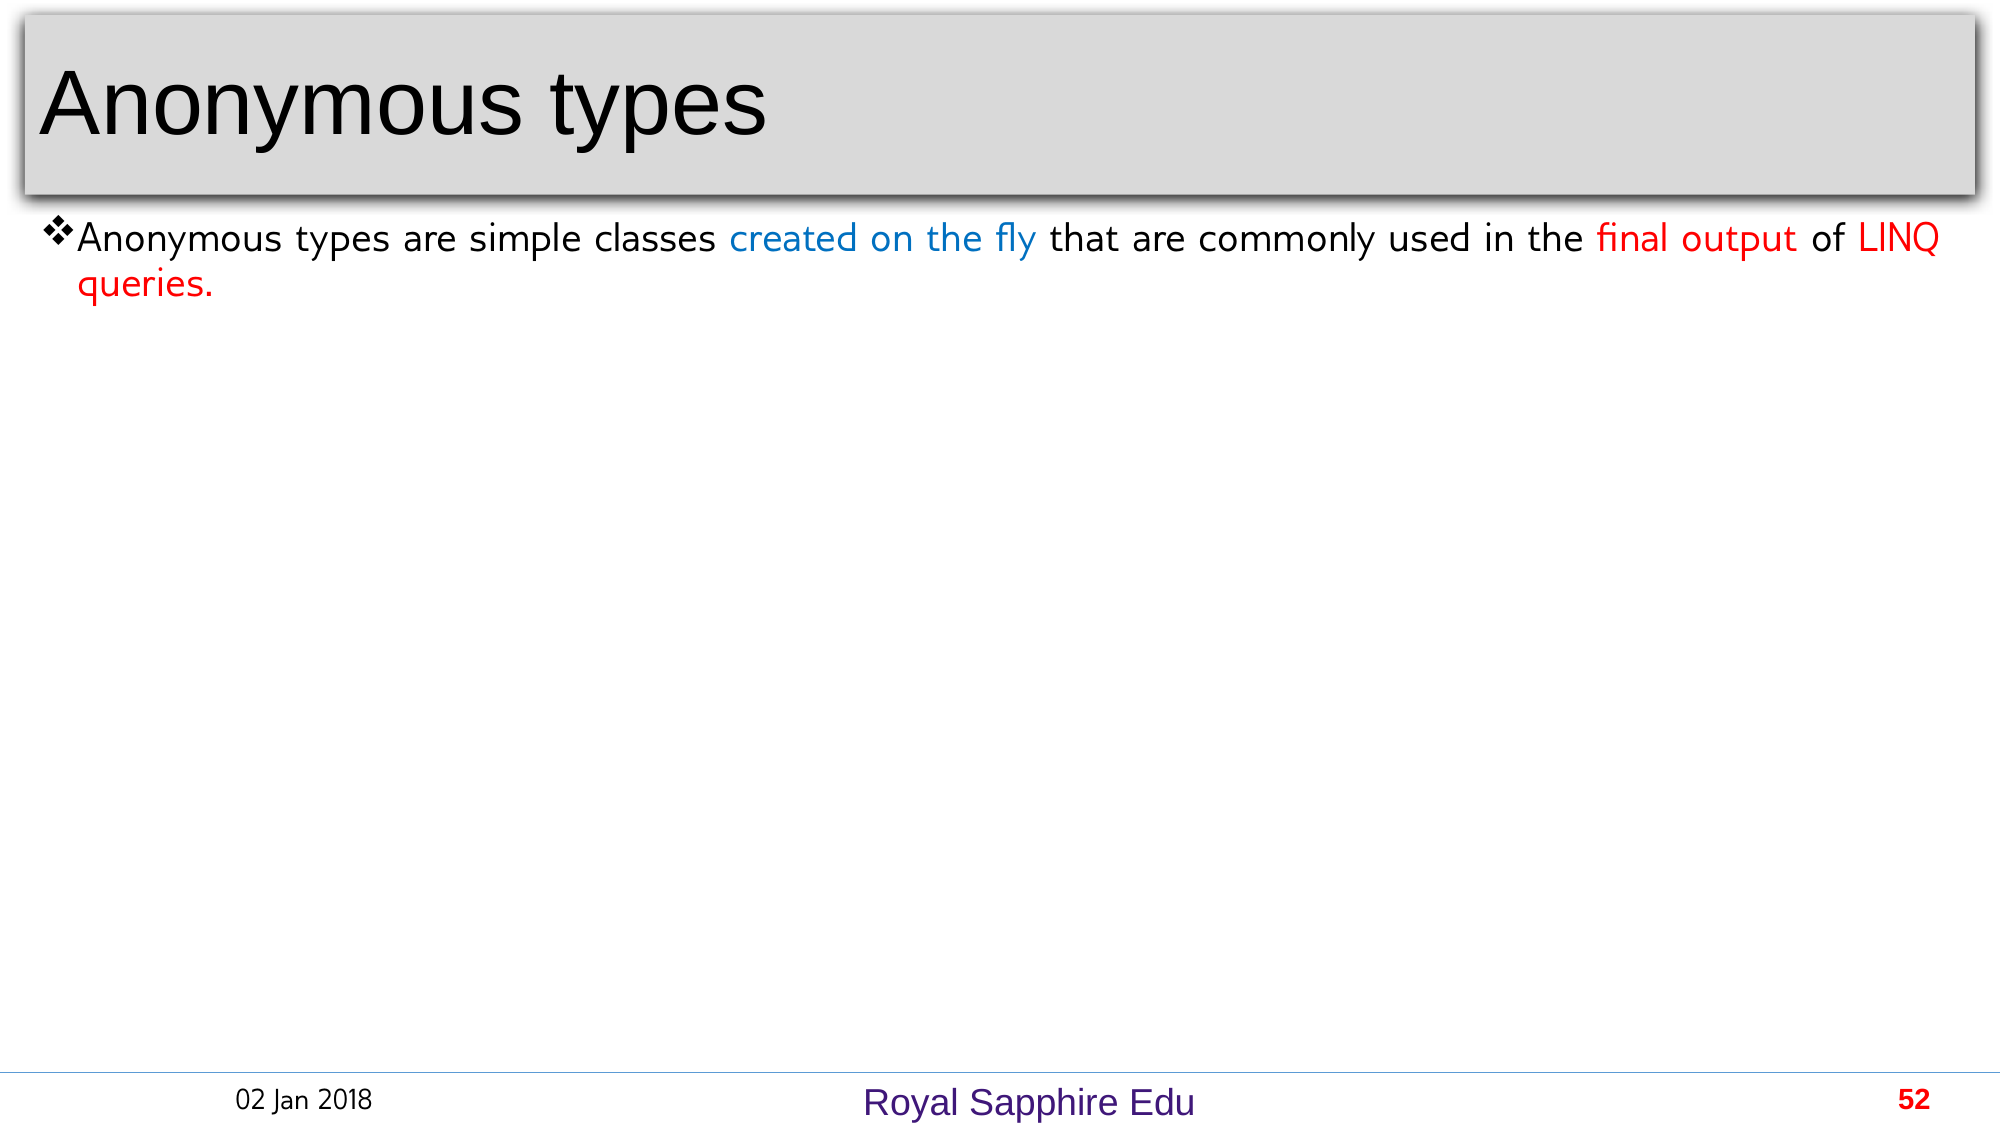

# Anonymous types
Anonymous types are simple classes created on the fly that are commonly used in the final output of LINQ queries.
02 Jan 2018
52